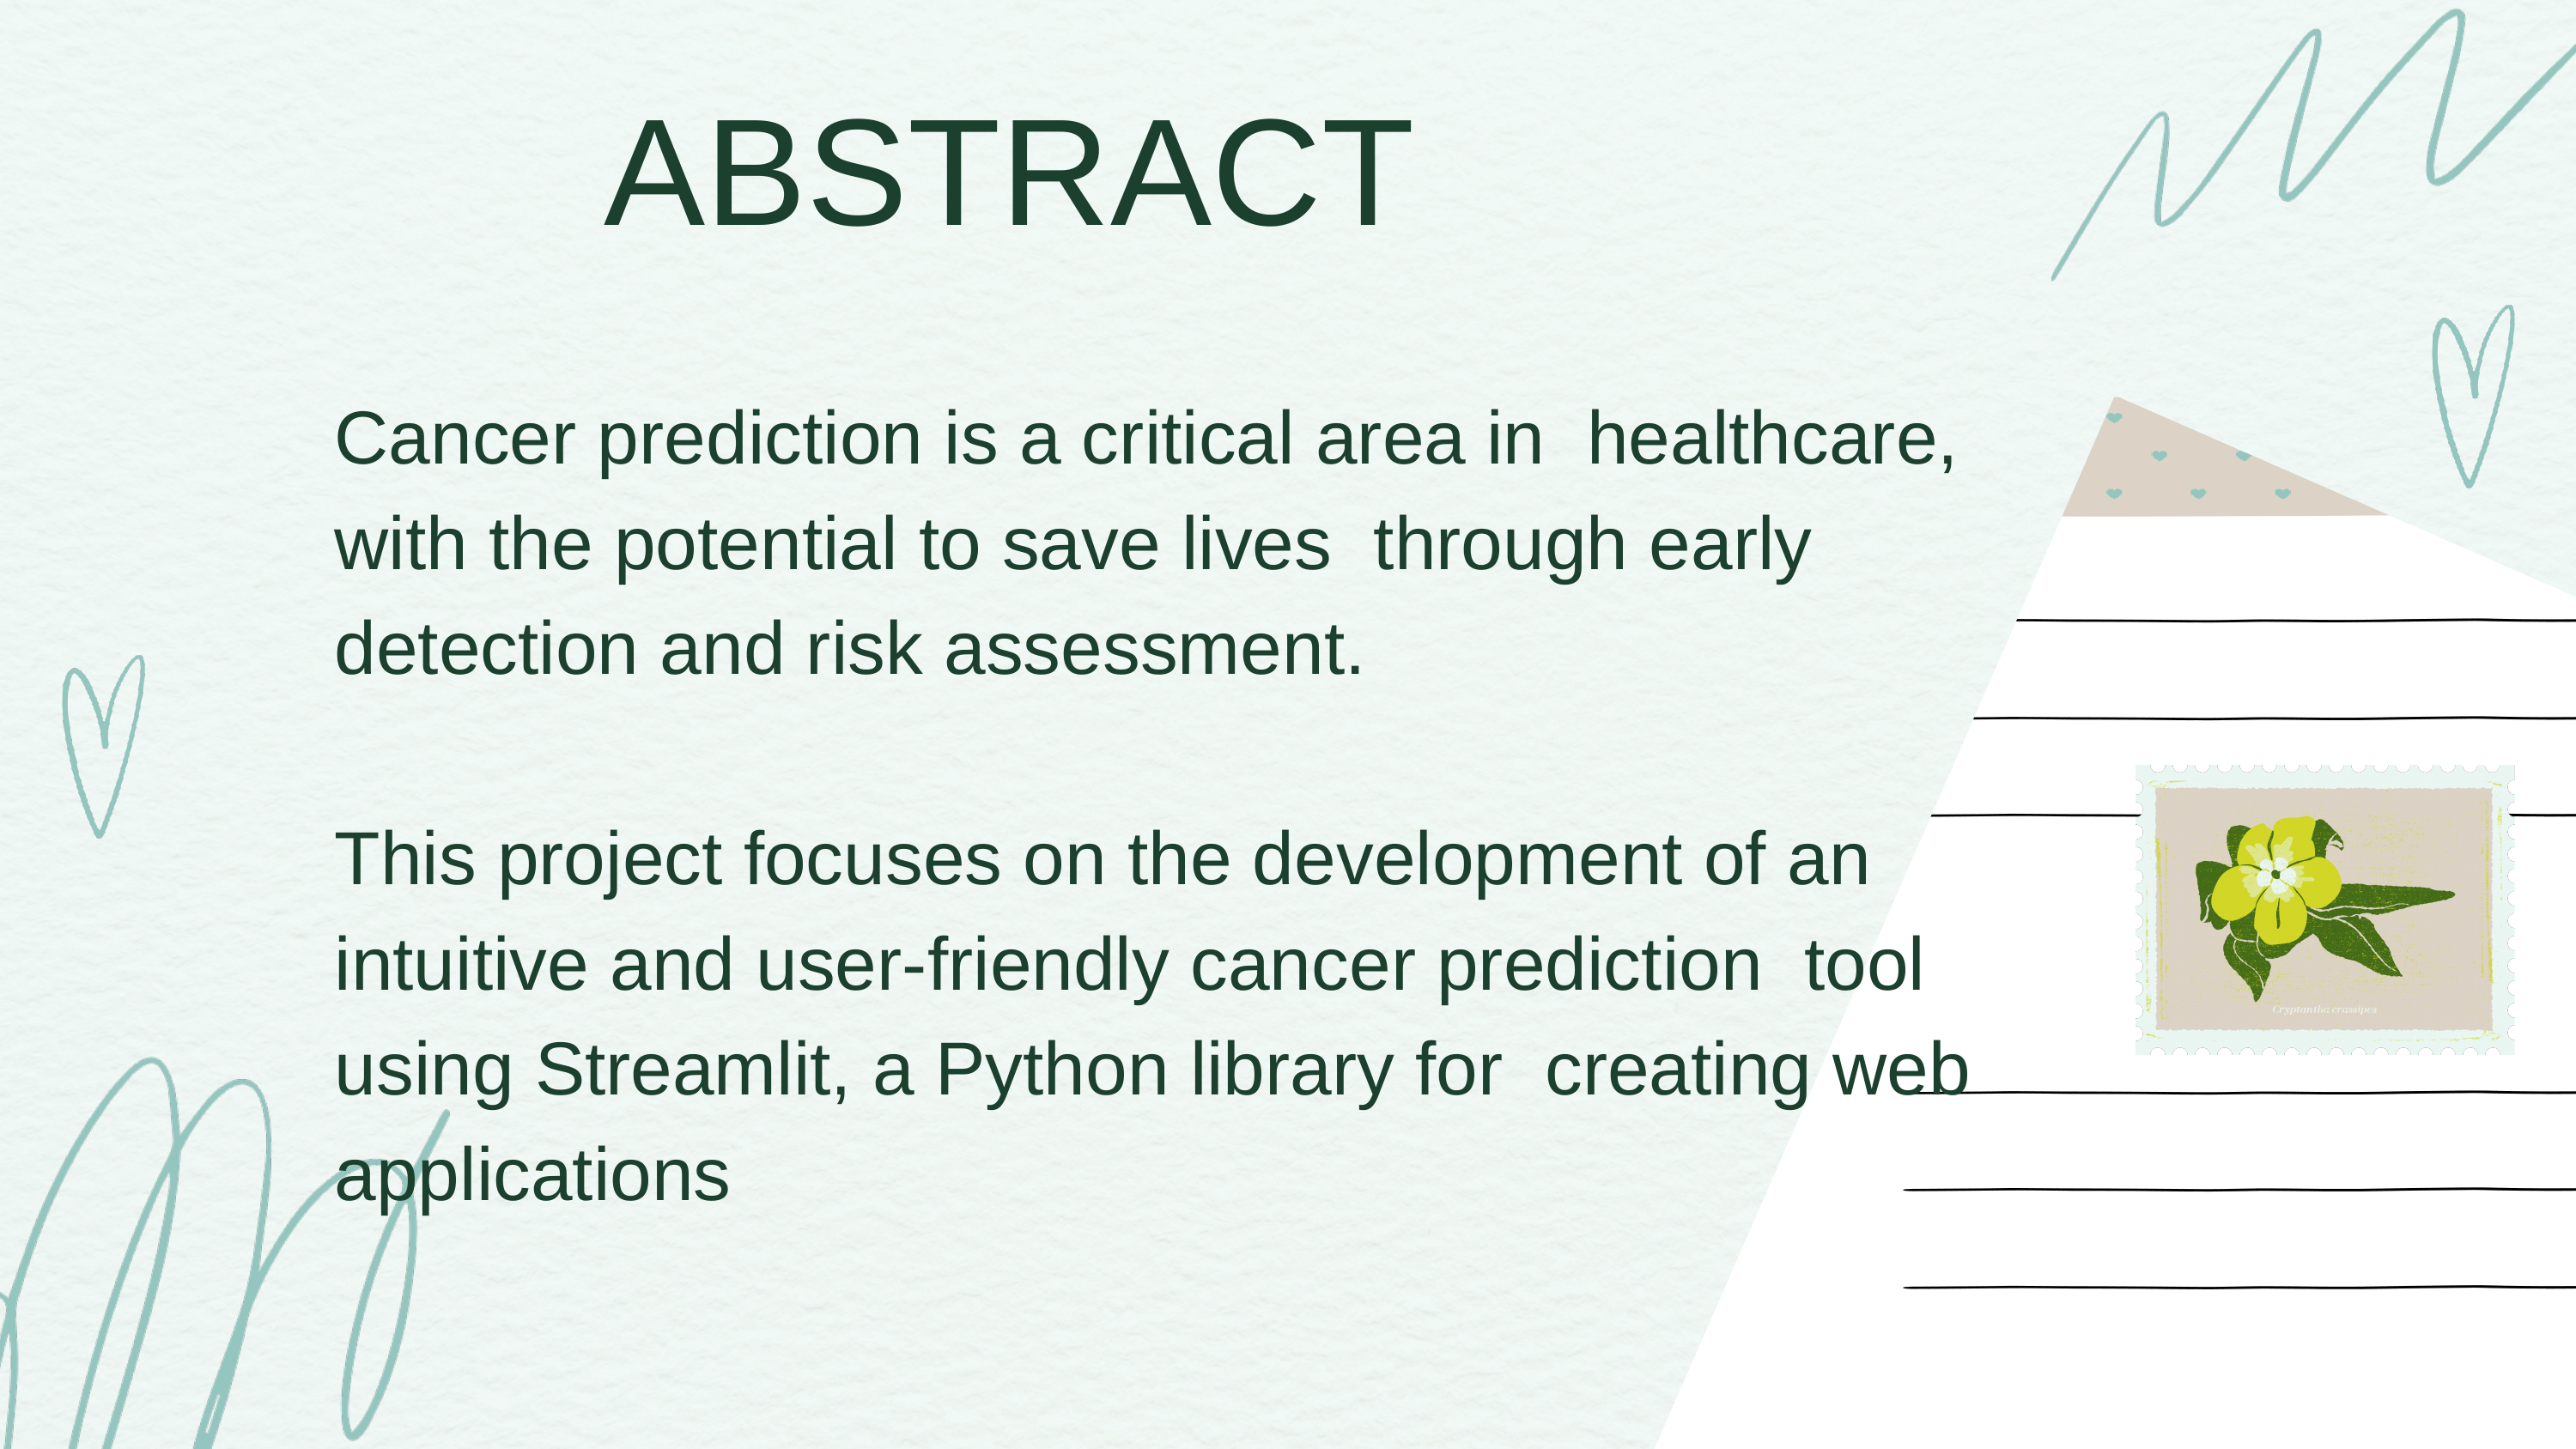

ABSTRACT

Cancer prediction is a critical area in  healthcare, with the potential to save lives  through early detection and risk assessment.

This project focuses on the development of an  intuitive and user-friendly cancer prediction  tool using Streamlit, a Python library for  creating web applications